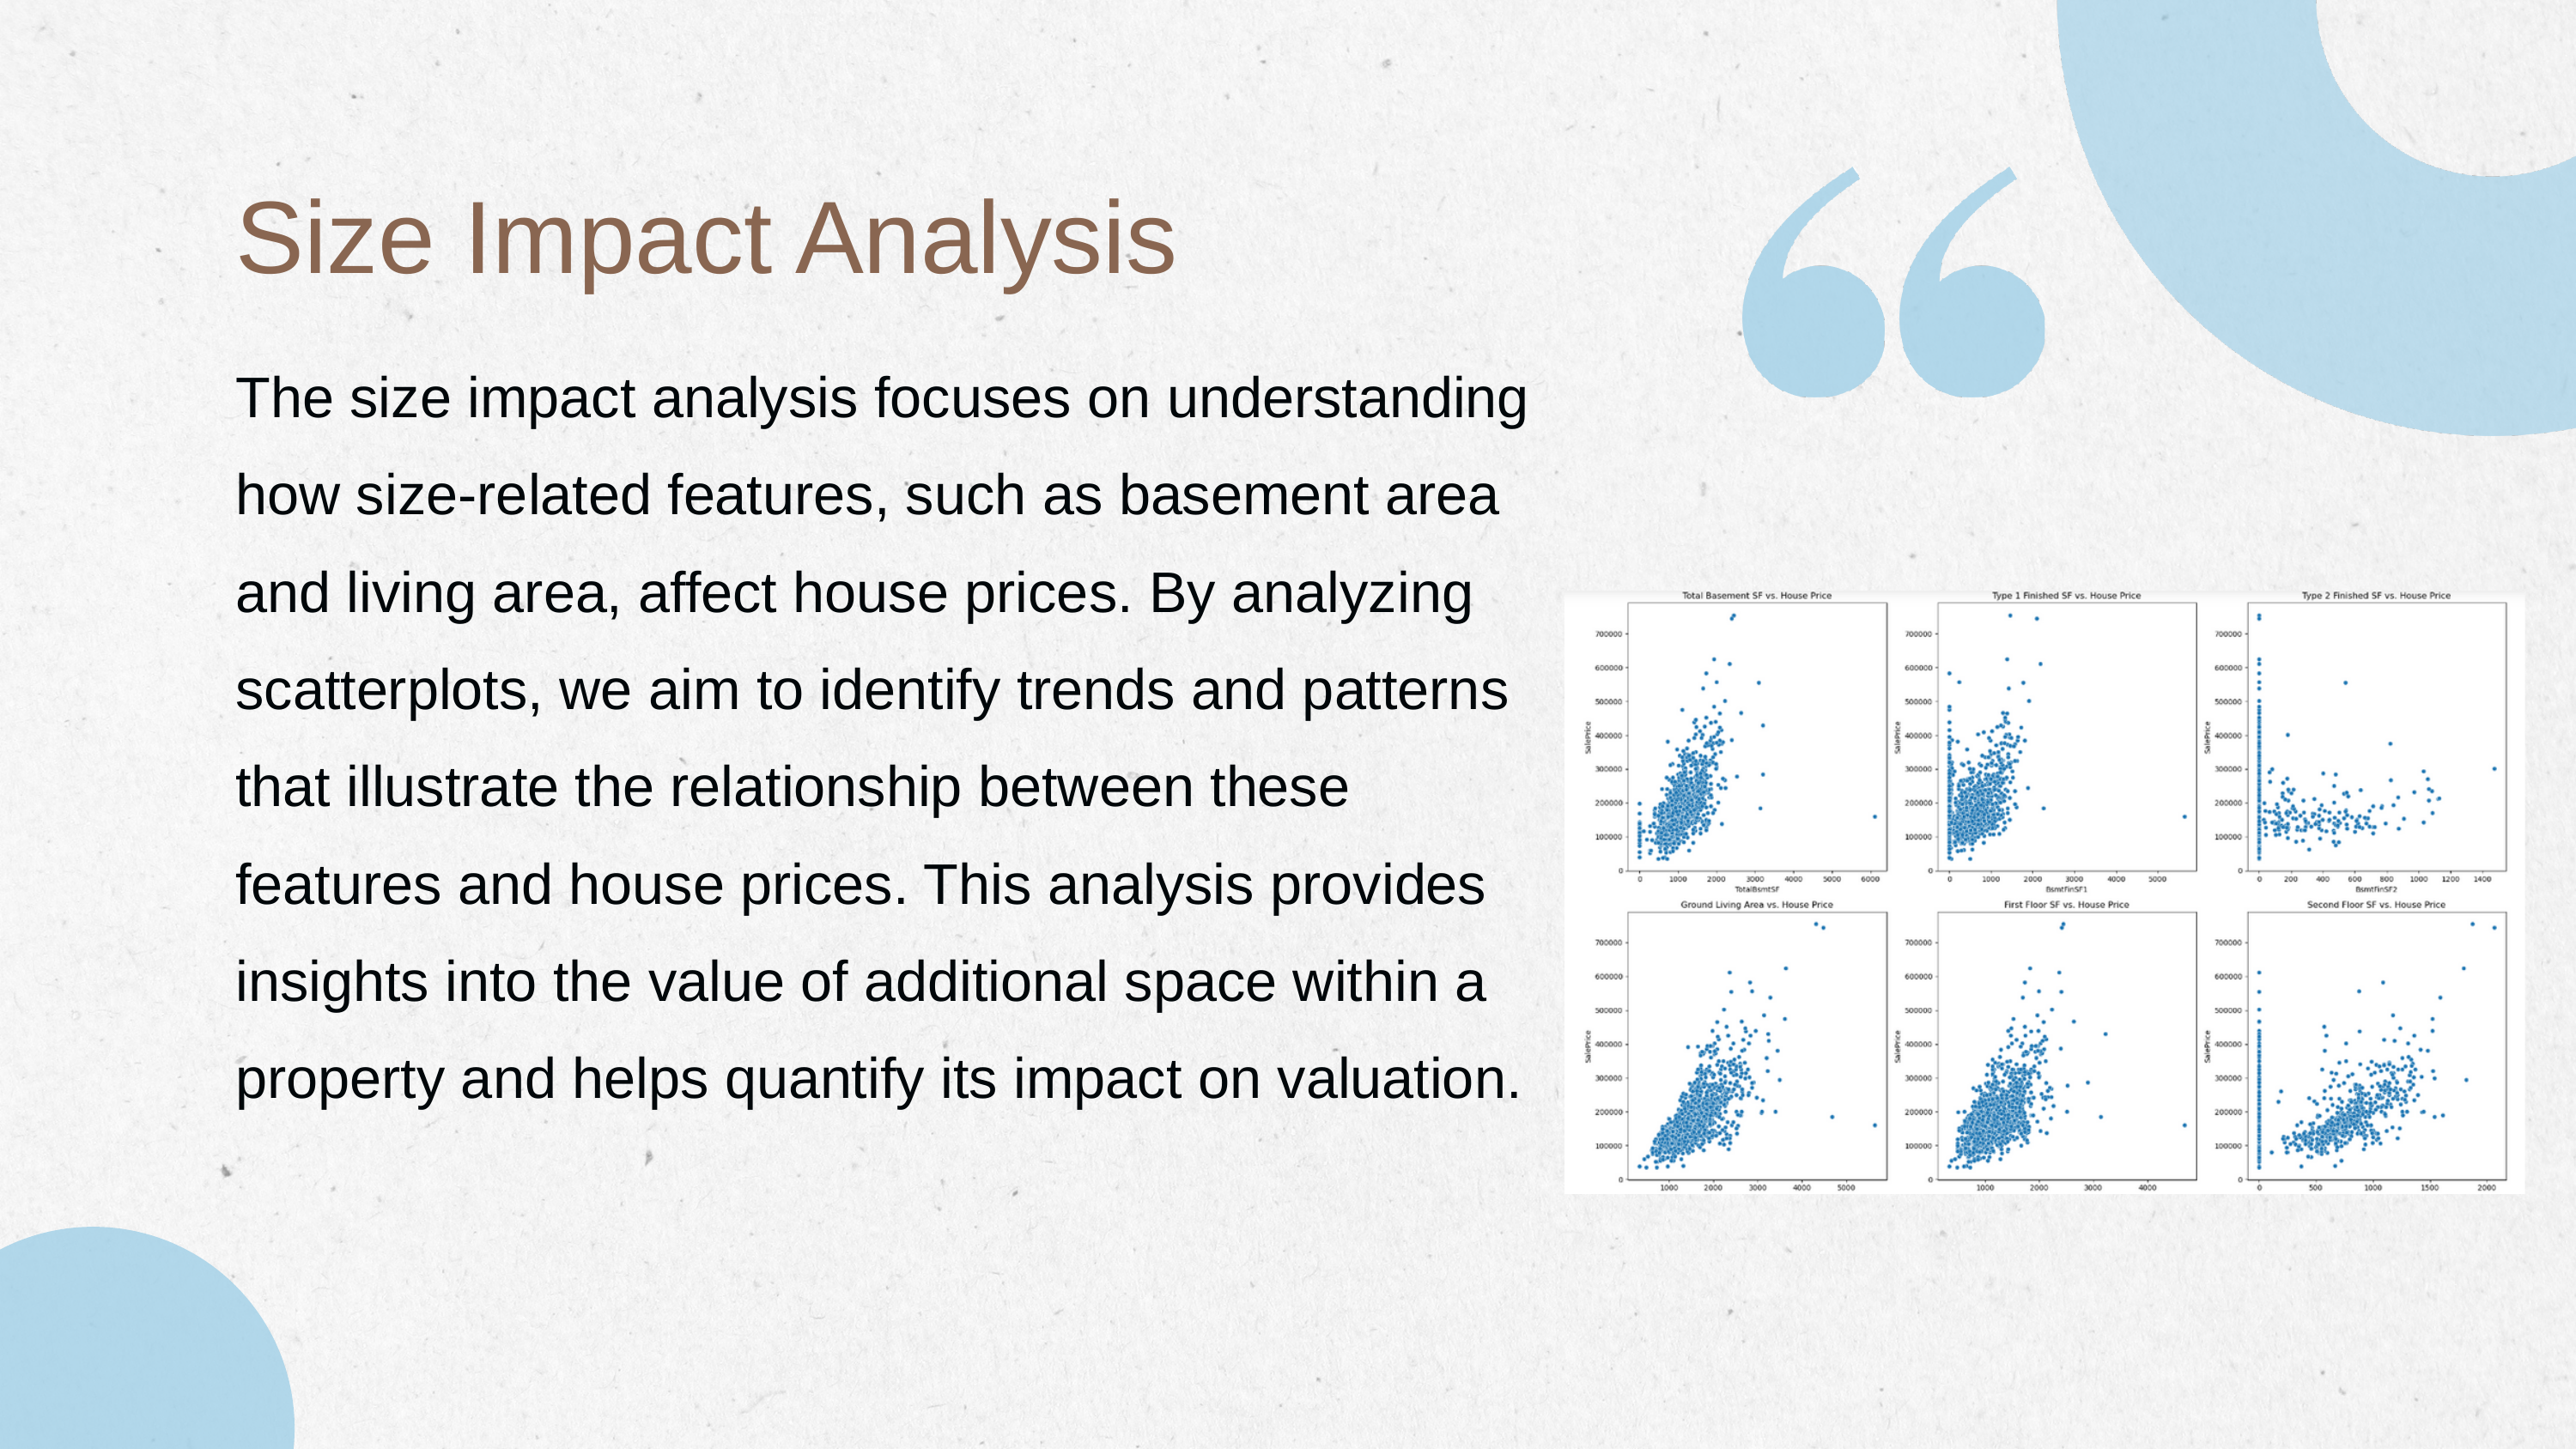

Size Impact Analysis

The size impact analysis focuses on understanding how size-related features, such as basement area and living area, affect house prices. By analyzing scatterplots, we aim to identify trends and patterns that illustrate the relationship between these features and house prices. This analysis provides insights into the value of additional space within a property and helps quantify its impact on valuation.